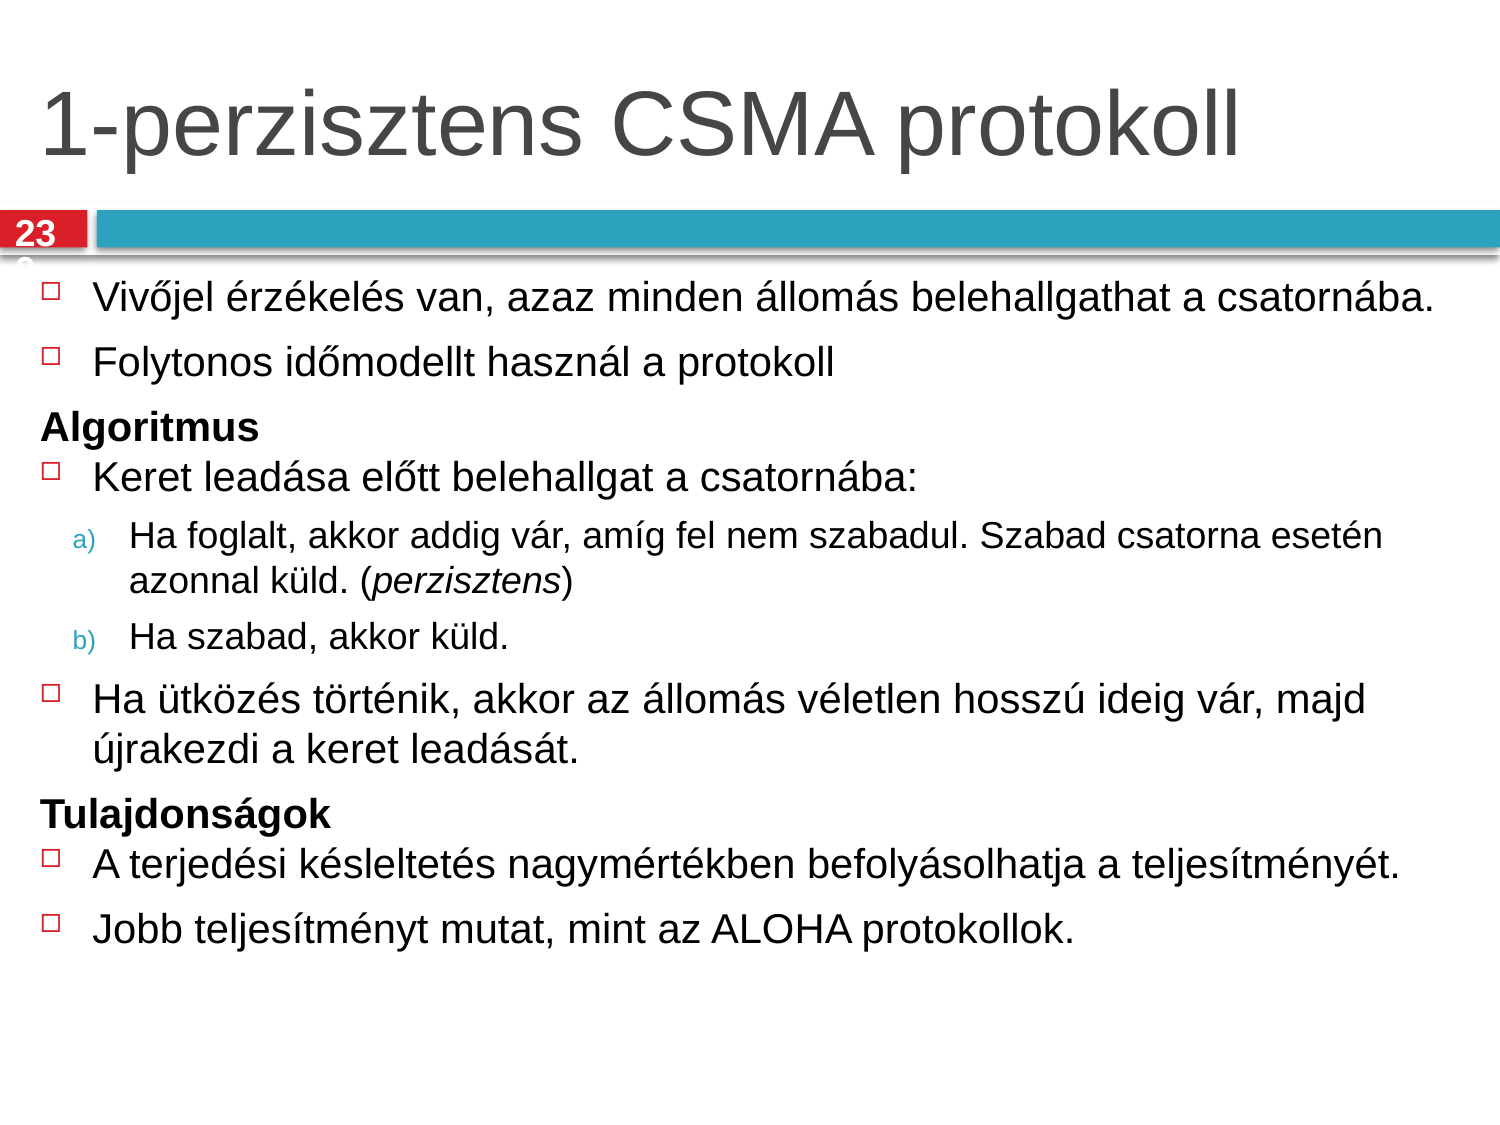

# 1-perzisztens CSMA protokoll
230
Vivőjel érzékelés van, azaz minden állomás belehallgathat a csatornába.
Folytonos időmodellt használ a protokoll
Algoritmus
Keret leadása előtt belehallgat a csatornába:
Ha foglalt, akkor addig vár, amíg fel nem szabadul. Szabad csatorna esetén azonnal küld. (perzisztens)
Ha szabad, akkor küld.
Ha ütközés történik, akkor az állomás véletlen hosszú ideig vár, majd újrakezdi a keret leadását.
Tulajdonságok
A terjedési késleltetés nagymértékben befolyásolhatja a teljesítményét.
Jobb teljesítményt mutat, mint az ALOHA protokollok.